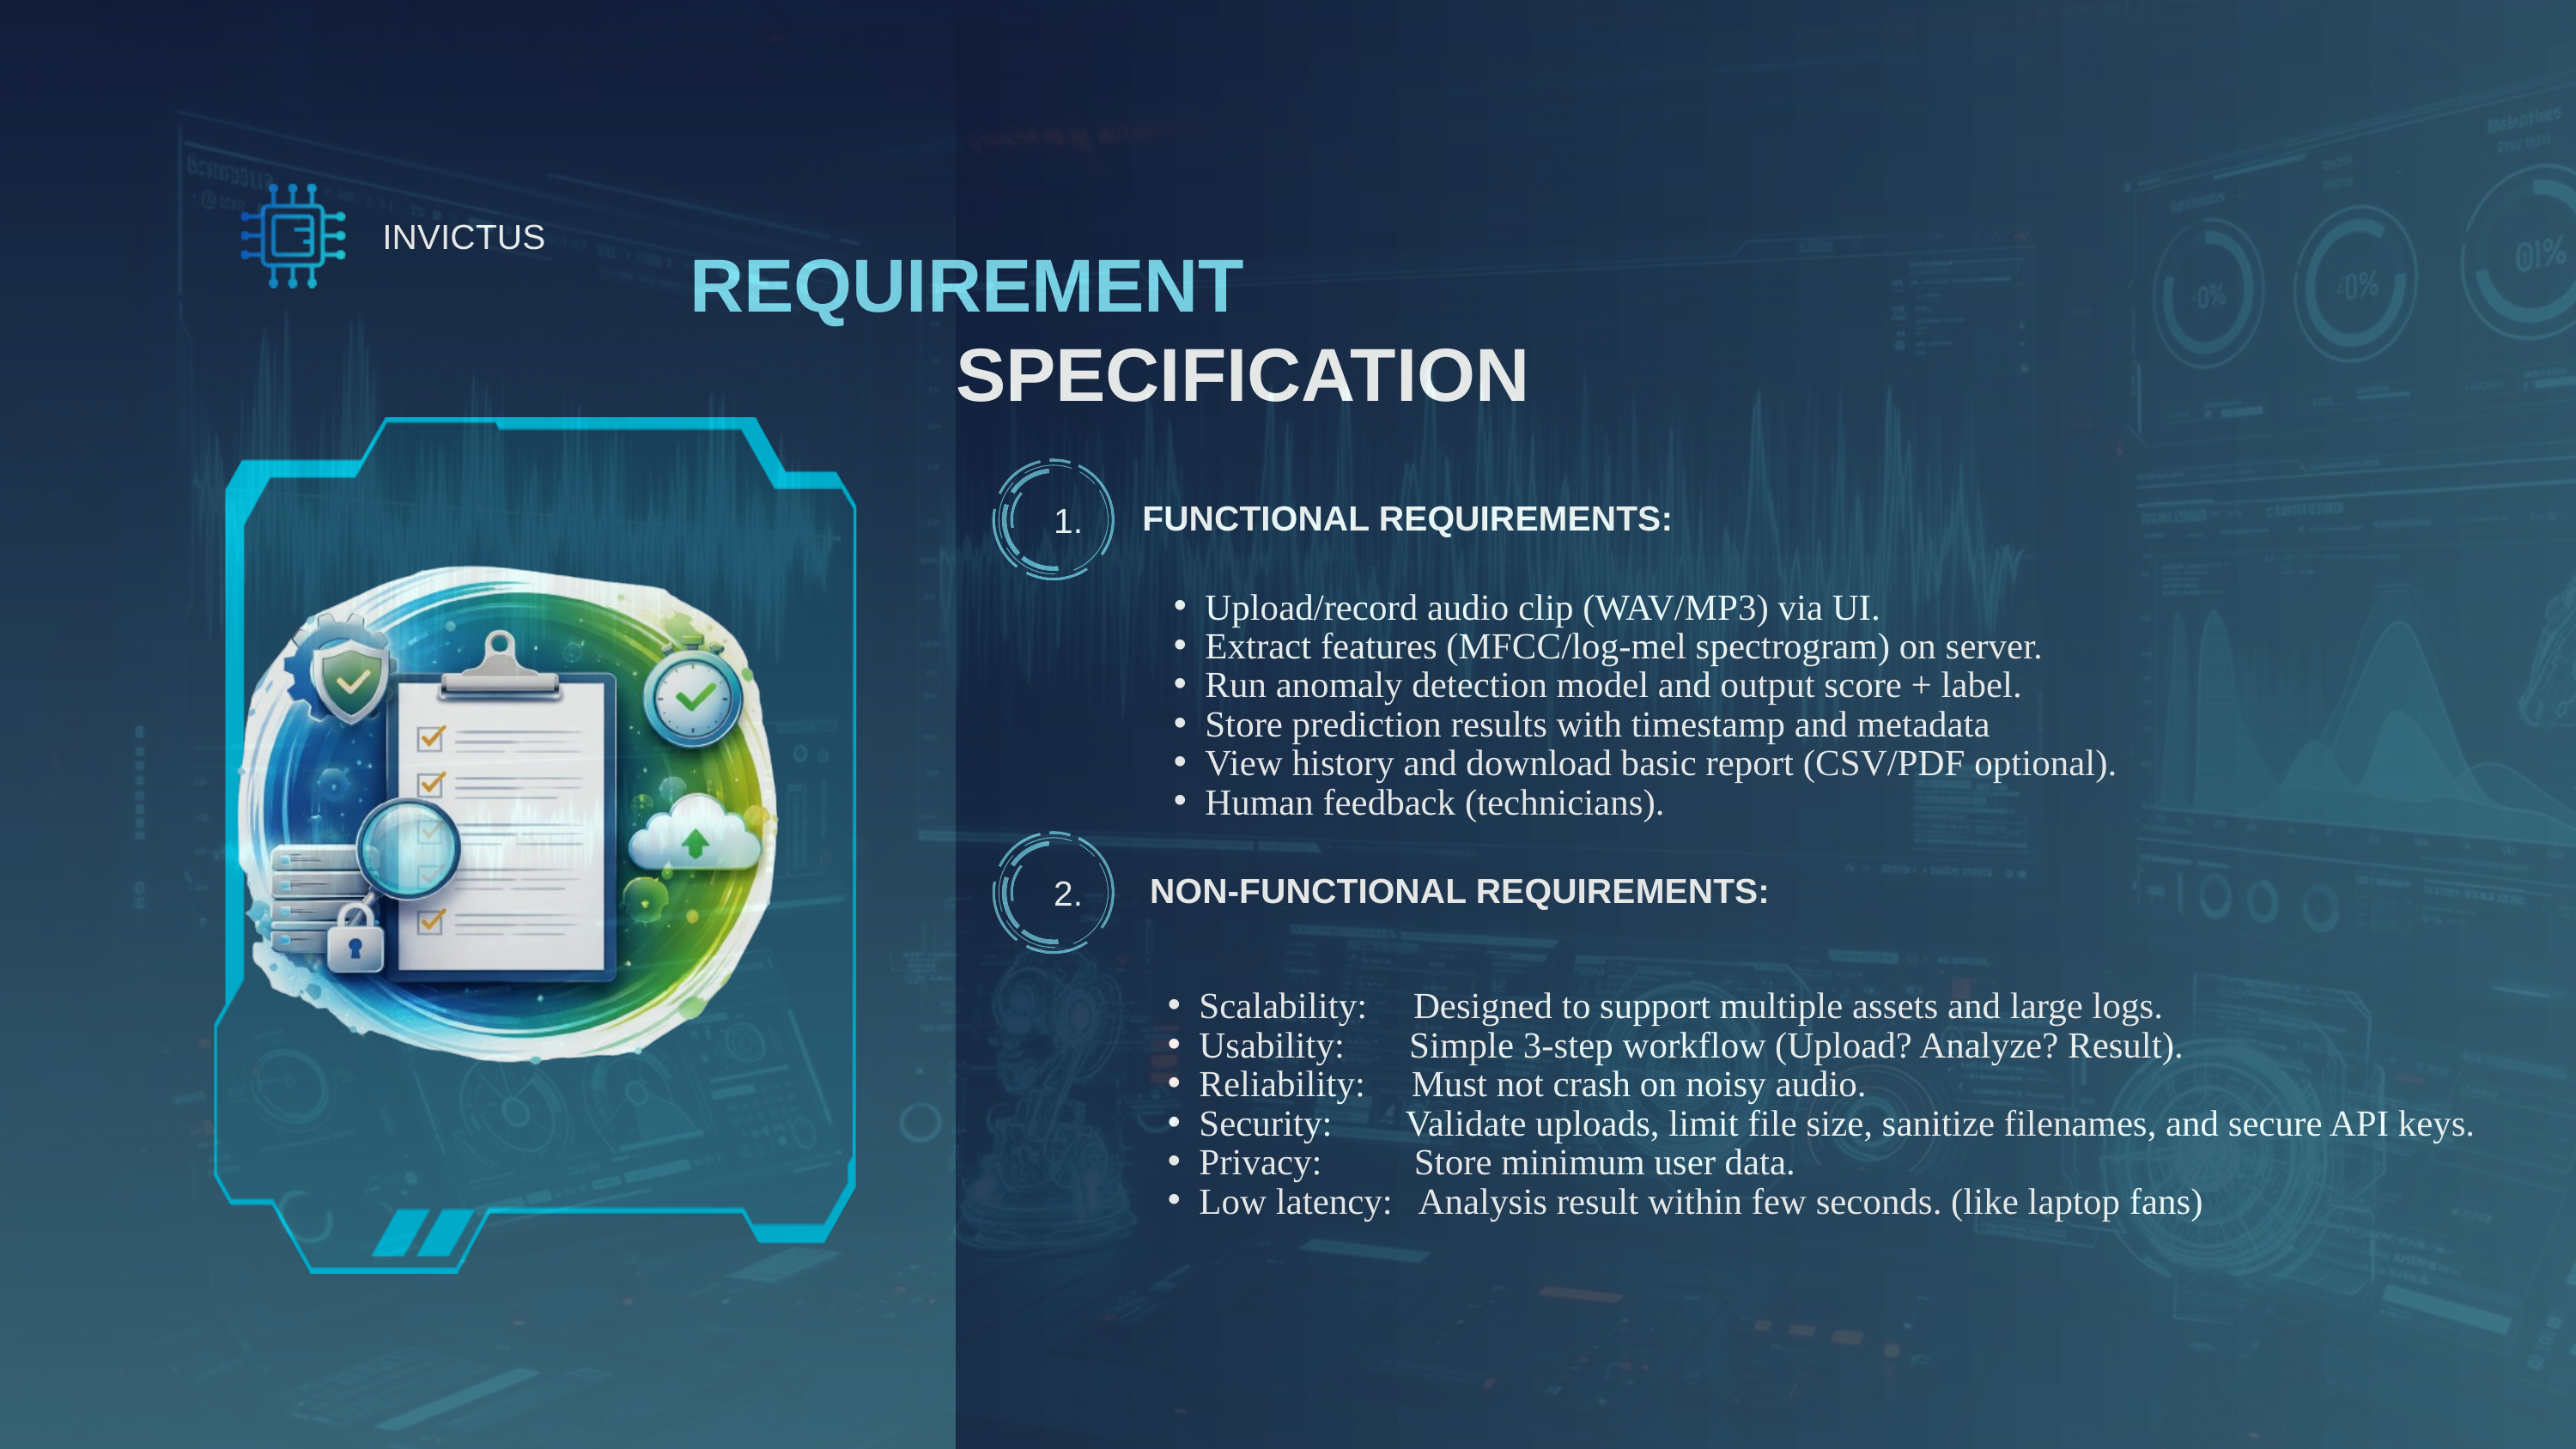

INVICTUS
REQUIREMENT
SPECIFICATION

FUNCTIONAL REQUIREMENTS:
1.

Upload/record audio clip (WAV/MP3) via UI.
Extract features (MFCC/log-mel spectrogram) on server.
Run anomaly detection model and output score + label.
Store prediction results with timestamp and metadata
View history and download basic report (CSV/PDF optional).
Human feedback (technicians).

NON-FUNCTIONAL REQUIREMENTS:
2.
Scalability:     Designed to support multiple assets and large logs.
Usability:       Simple 3-step workflow (Upload? Analyze? Result).
Reliability:     Must not crash on noisy audio.
Security:        Validate uploads, limit file size, sanitize filenames, and secure API keys.
Privacy:          Store minimum user data.
Low latency:   Analysis result within few seconds. (like laptop fans)